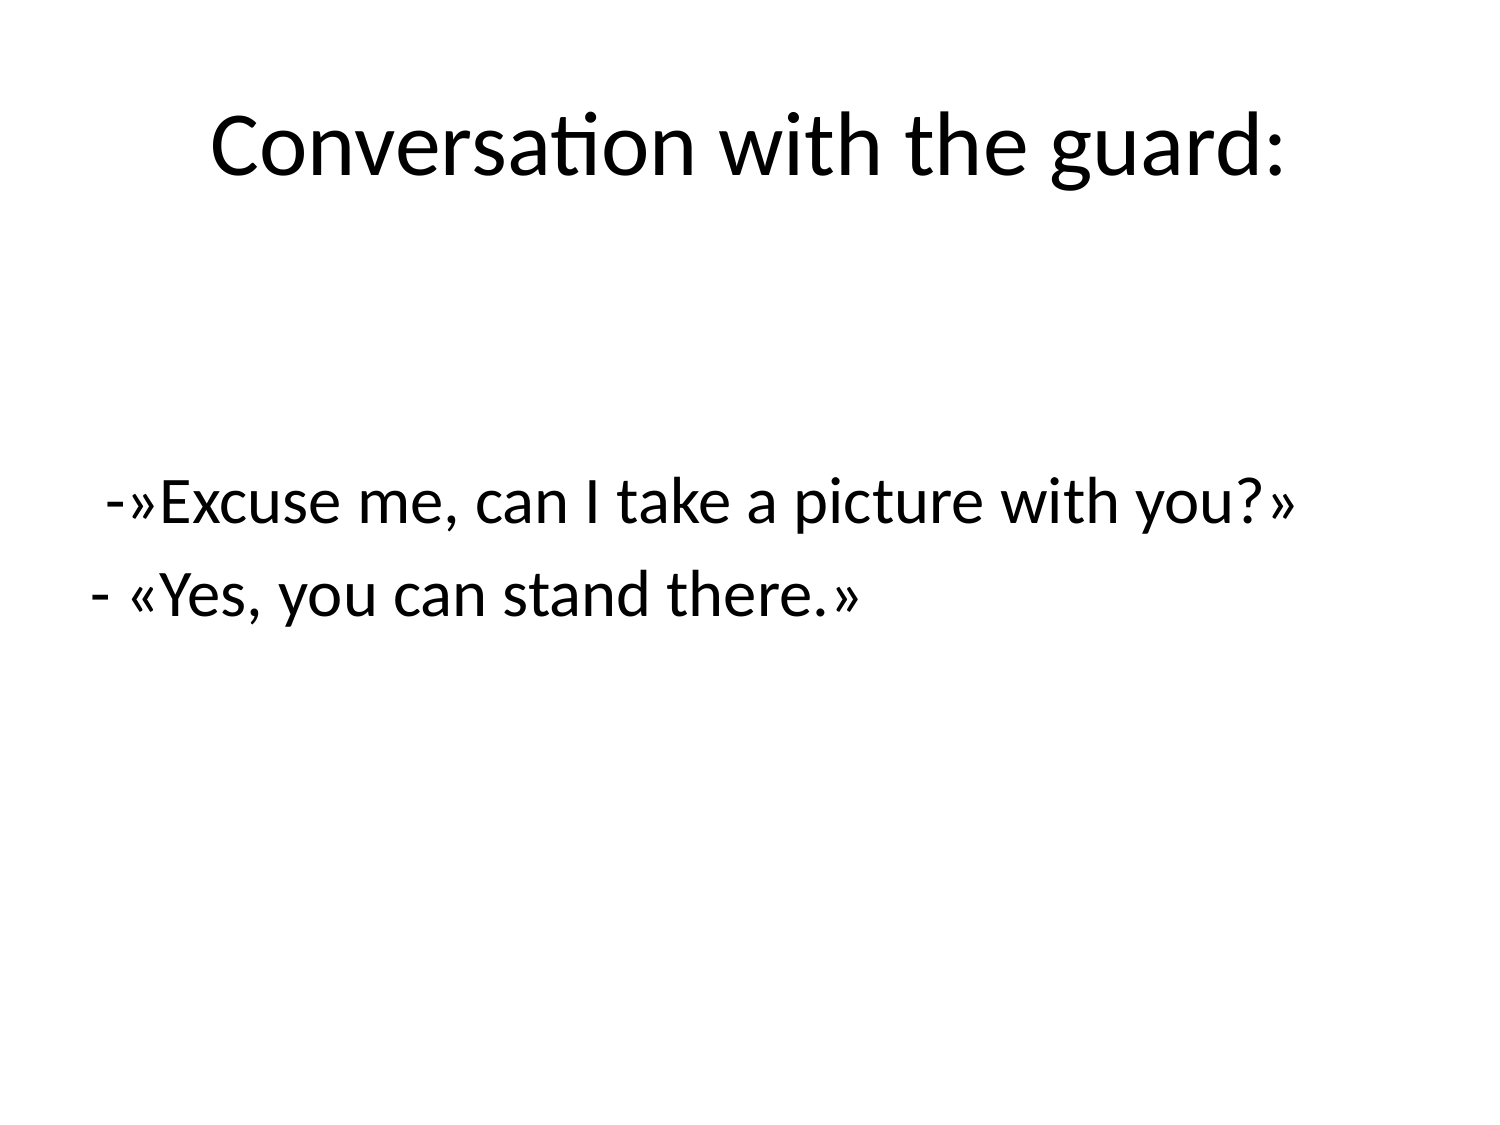

# Conversation with the guard:

 -»Excuse me, can I take a picture with you?»
- «Yes, you can stand there.»